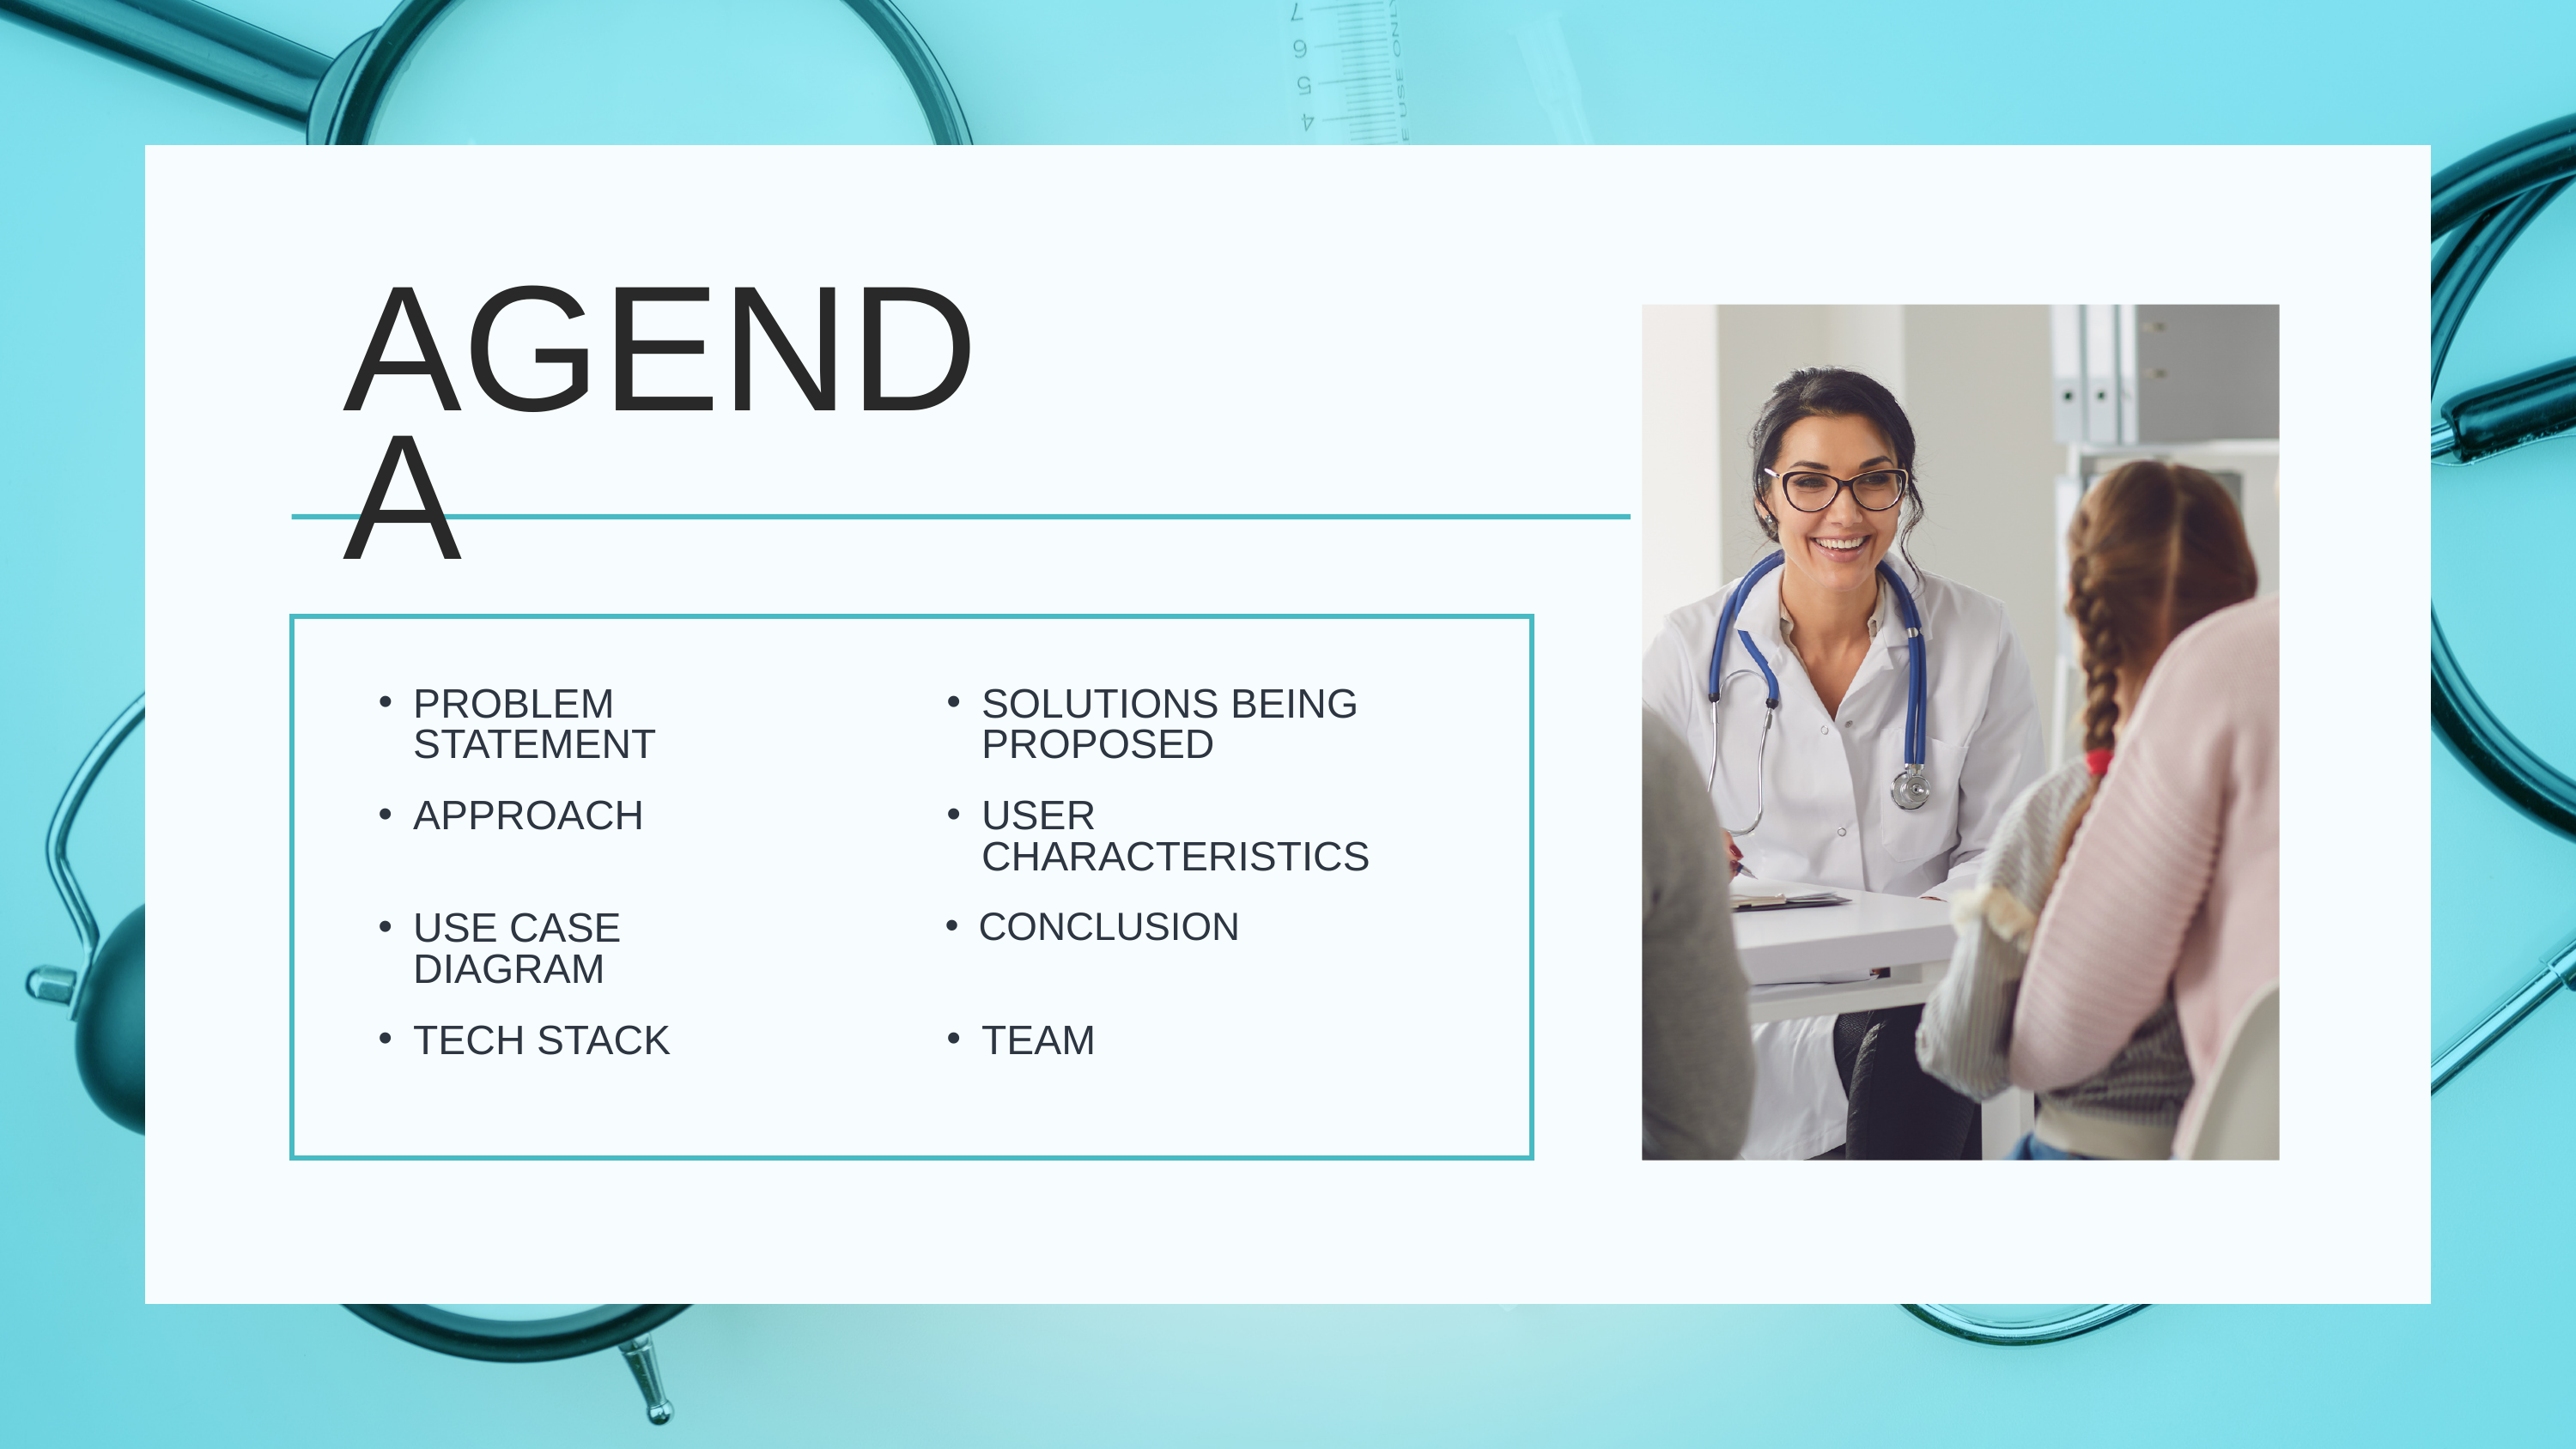

AGENDA

PROBLEM STATEMENT
SOLUTIONS BEING PROPOSED
APPROACH
USER CHARACTERISTICS
USE CASE DIAGRAM
CONCLUSION
TECH STACK
TEAM